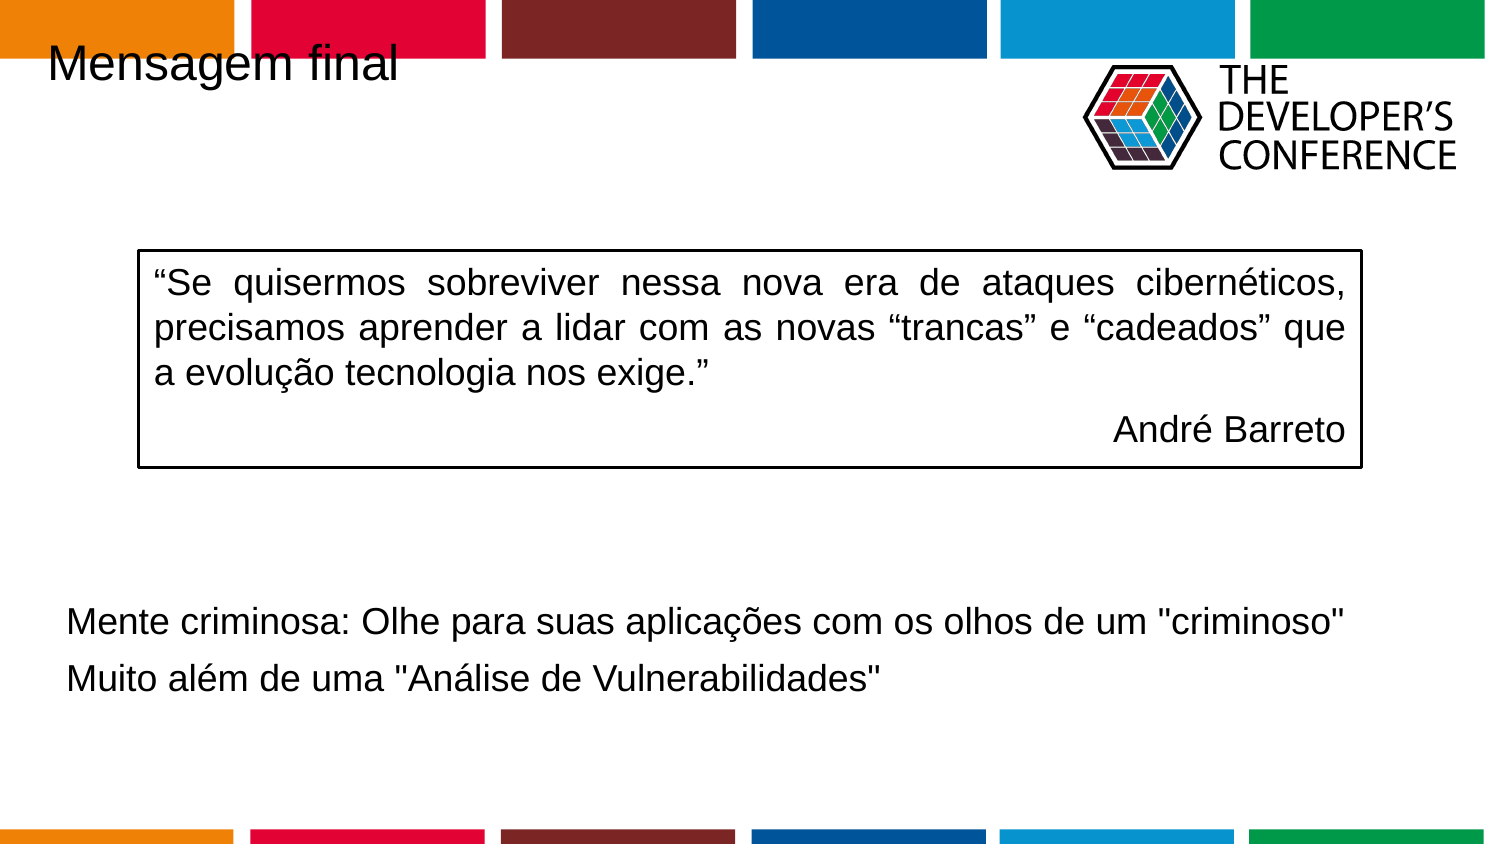

Mensagem final
“Se quisermos sobreviver nessa nova era de ataques cibernéticos, precisamos aprender a lidar com as novas “trancas” e “cadeados” que a evolução tecnologia nos exige.”
André Barreto
Mente criminosa: Olhe para suas aplicações com os olhos de um "criminoso"
Muito além de uma "Análise de Vulnerabilidades"